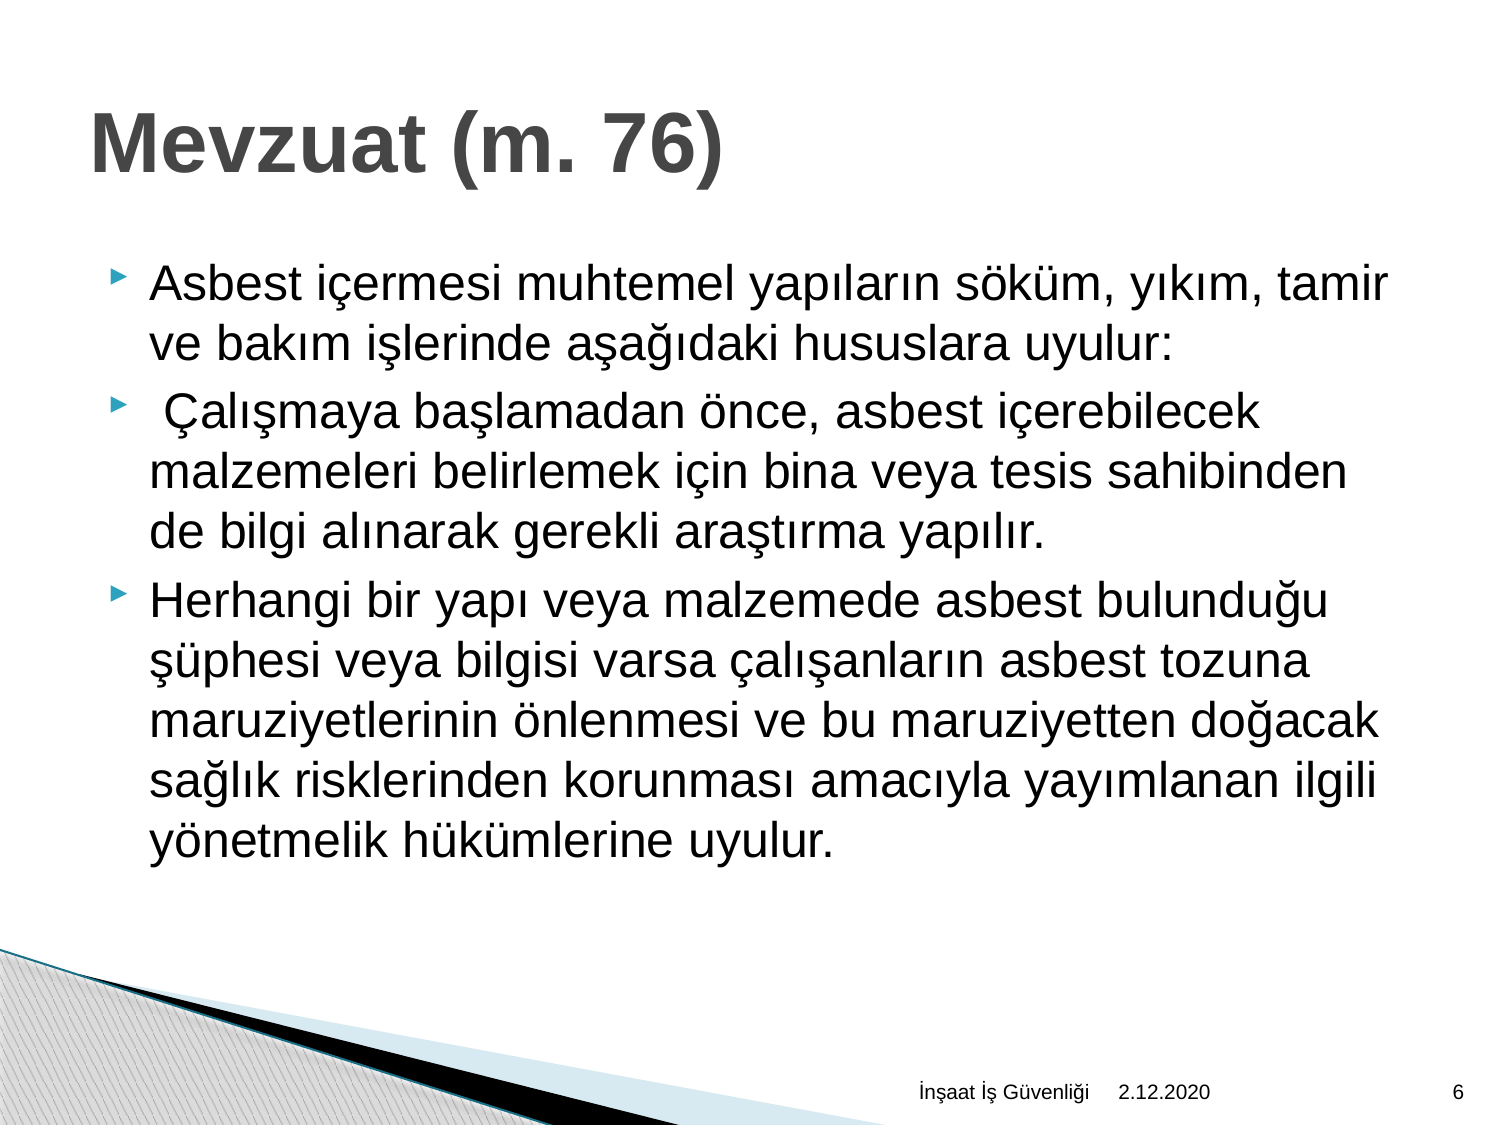

# Mevzuat (m. 76)
Asbest içermesi muhtemel yapıların söküm, yıkım, tamir ve bakım işlerinde aşağıdaki hususlara uyulur:
 Çalışmaya başlamadan önce, asbest içerebilecek malzemeleri belirlemek için bina veya tesis sahibinden de bilgi alınarak gerekli araştırma yapılır.
Herhangi bir yapı veya malzemede asbest bulunduğu şüphesi veya bilgisi varsa çalışanların asbest tozuna maruziyetlerinin önlenmesi ve bu maruziyetten doğacak sağlık risklerinden korunması amacıyla yayımlanan ilgili yönetmelik hükümlerine uyulur.

İnşaat İş Güvenliği
2.12.2020
6